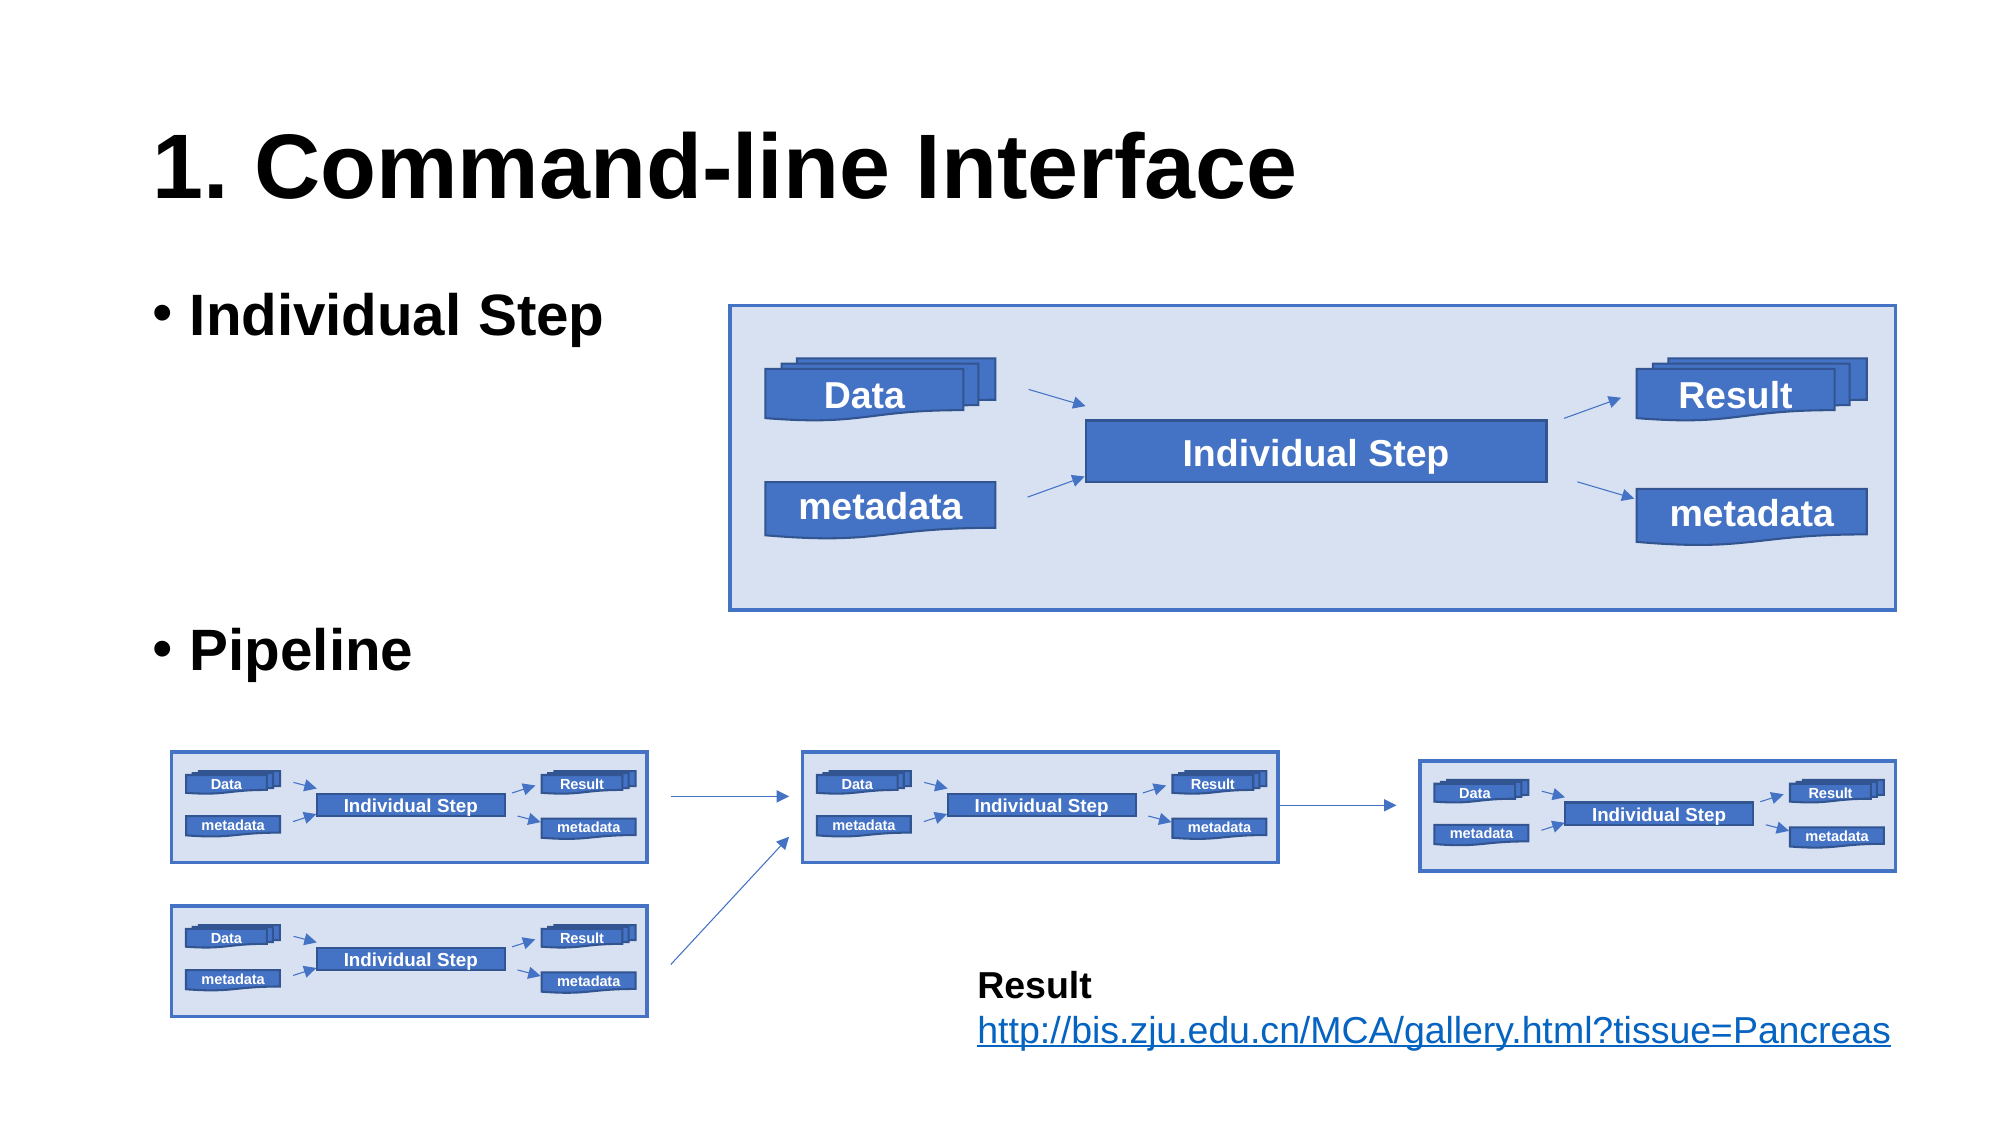

# 1. Command-line Interface
Individual Step

Pipeline

Data
Result
Individual Step
metadata
metadata

Data
Result
Individual Step
metadata
metadata

Data
Result
Individual Step
metadata
metadata

Data
Result
Individual Step
metadata
metadata

Data
Result
Individual Step
metadata
metadata
Result
http://bis.zju.edu.cn/MCA/gallery.html?tissue=Pancreas